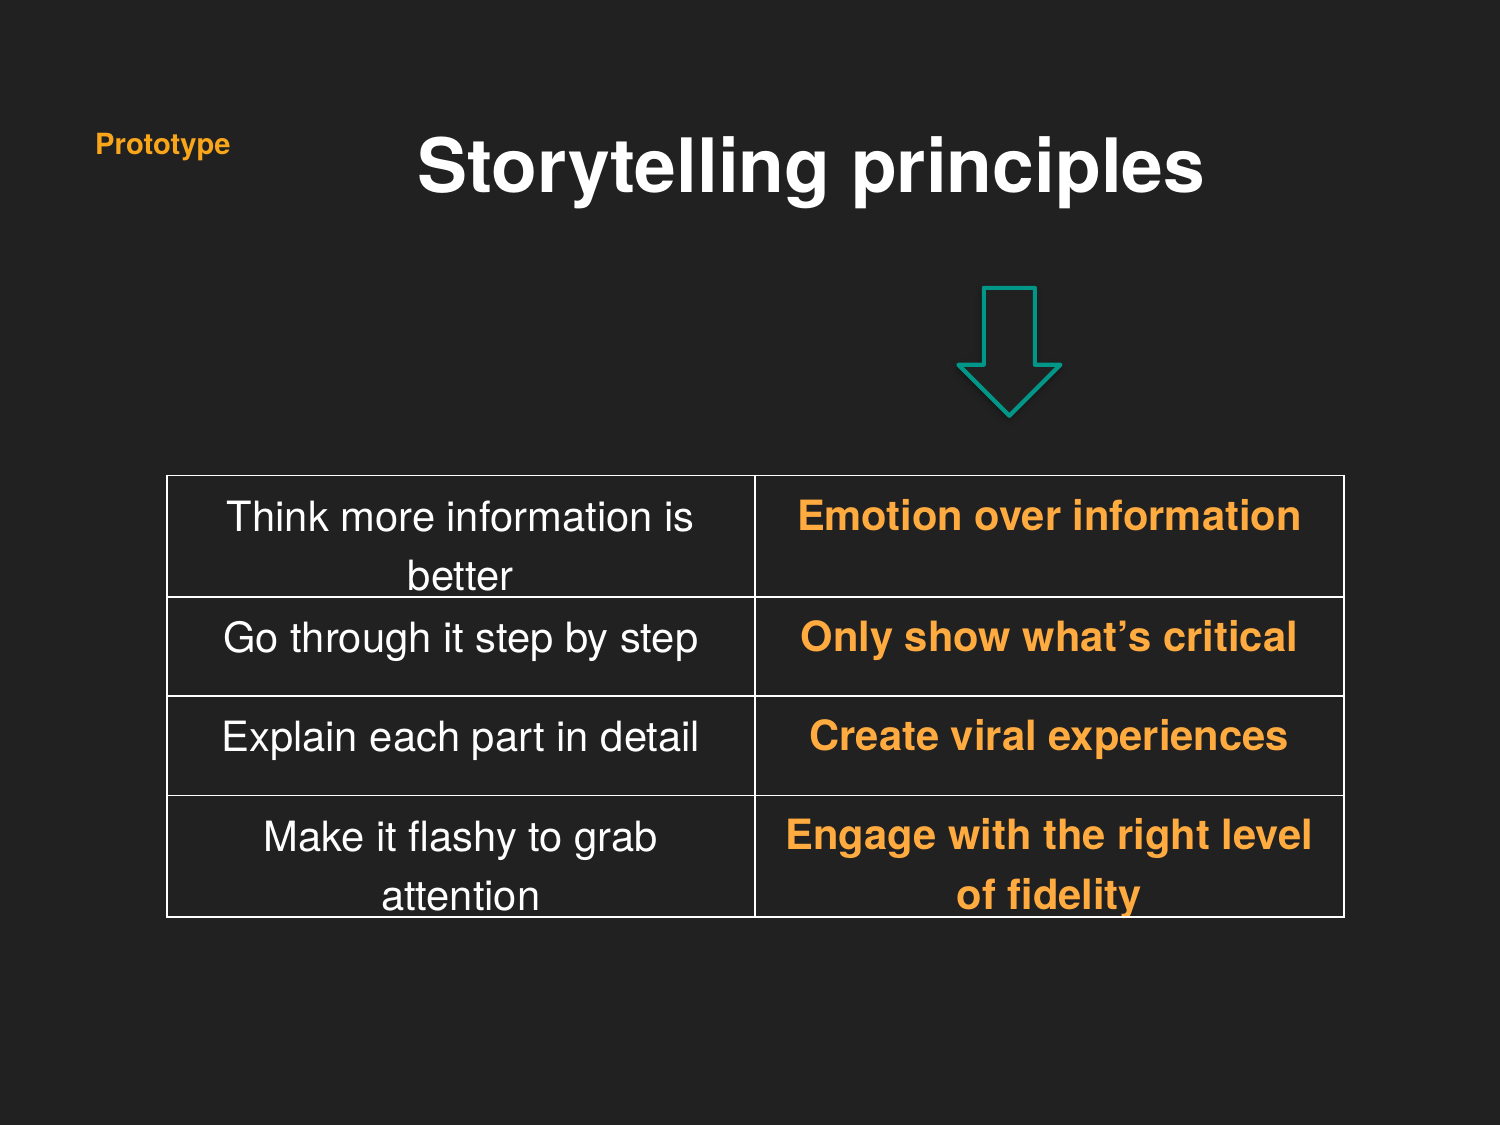

# Storytelling principles
Prototype

| Think more information is better | Emotion over information |
| --- | --- |
| Go through it step by step | Only show what’s critical |
| Explain each part in detail | Create viral experiences |
| Make it flashy to grab attention | Engage with the right level of fidelity |